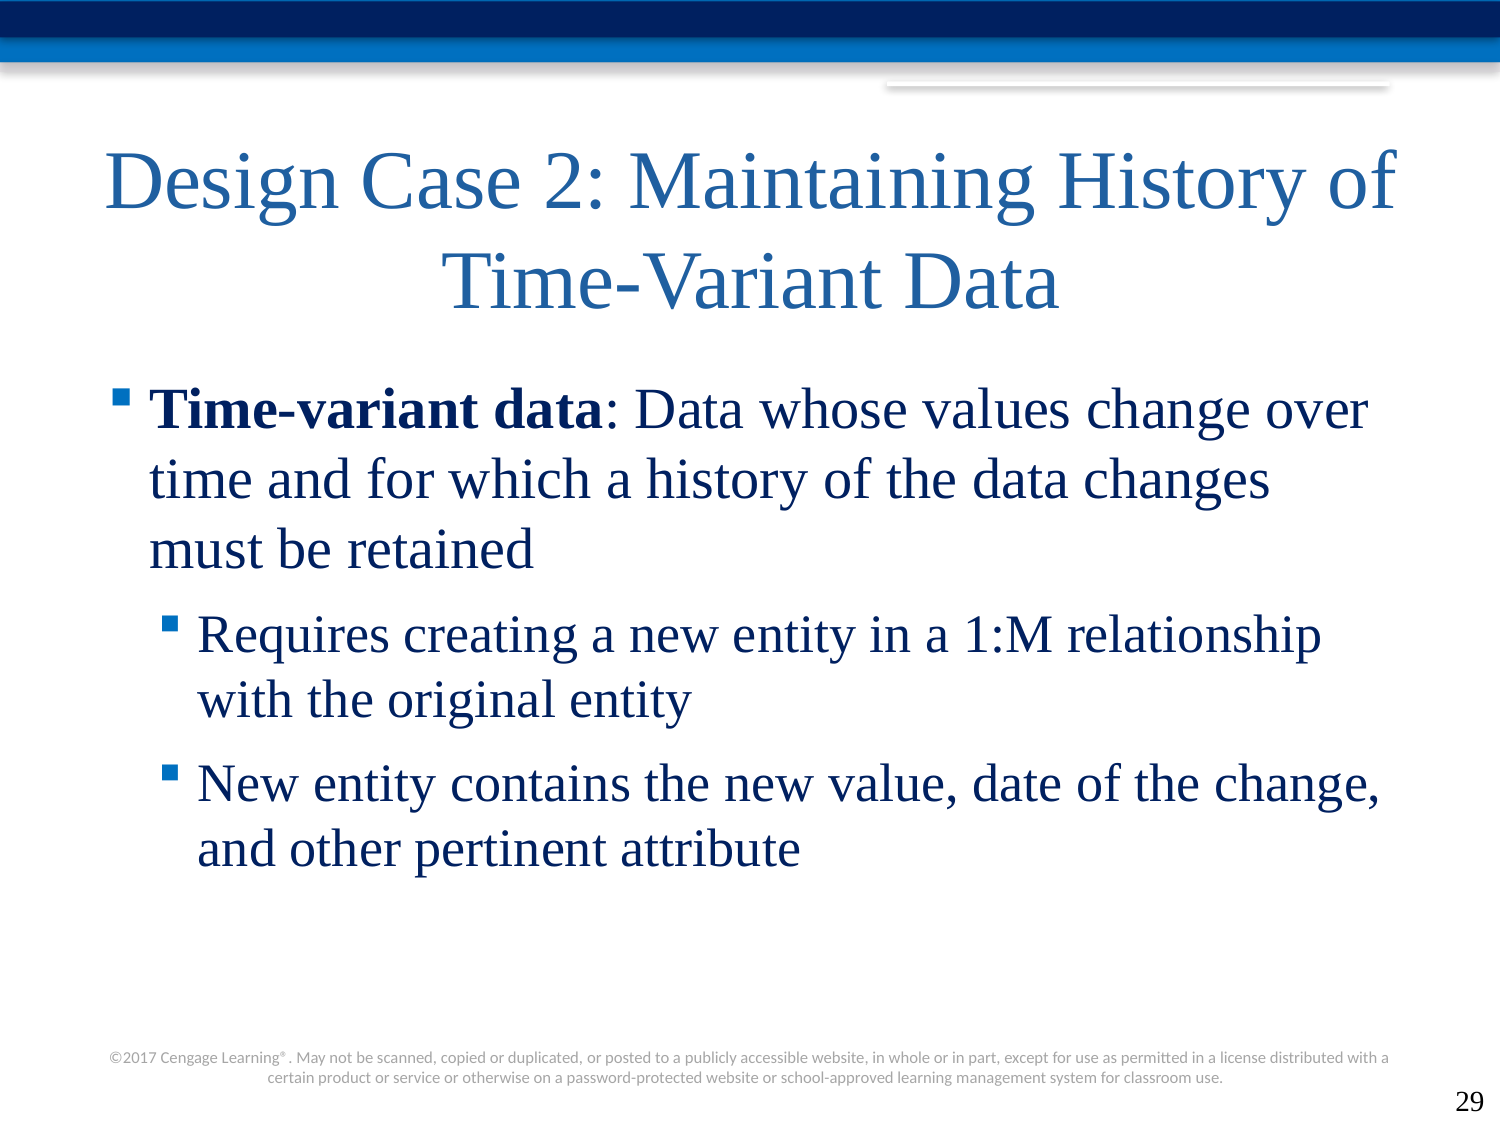

# Design Case 2: Maintaining History of Time-Variant Data
Time-variant data: Data whose values change over time and for which a history of the data changes must be retained
Requires creating a new entity in a 1:M relationship with the original entity
New entity contains the new value, date of the change, and other pertinent attribute
29